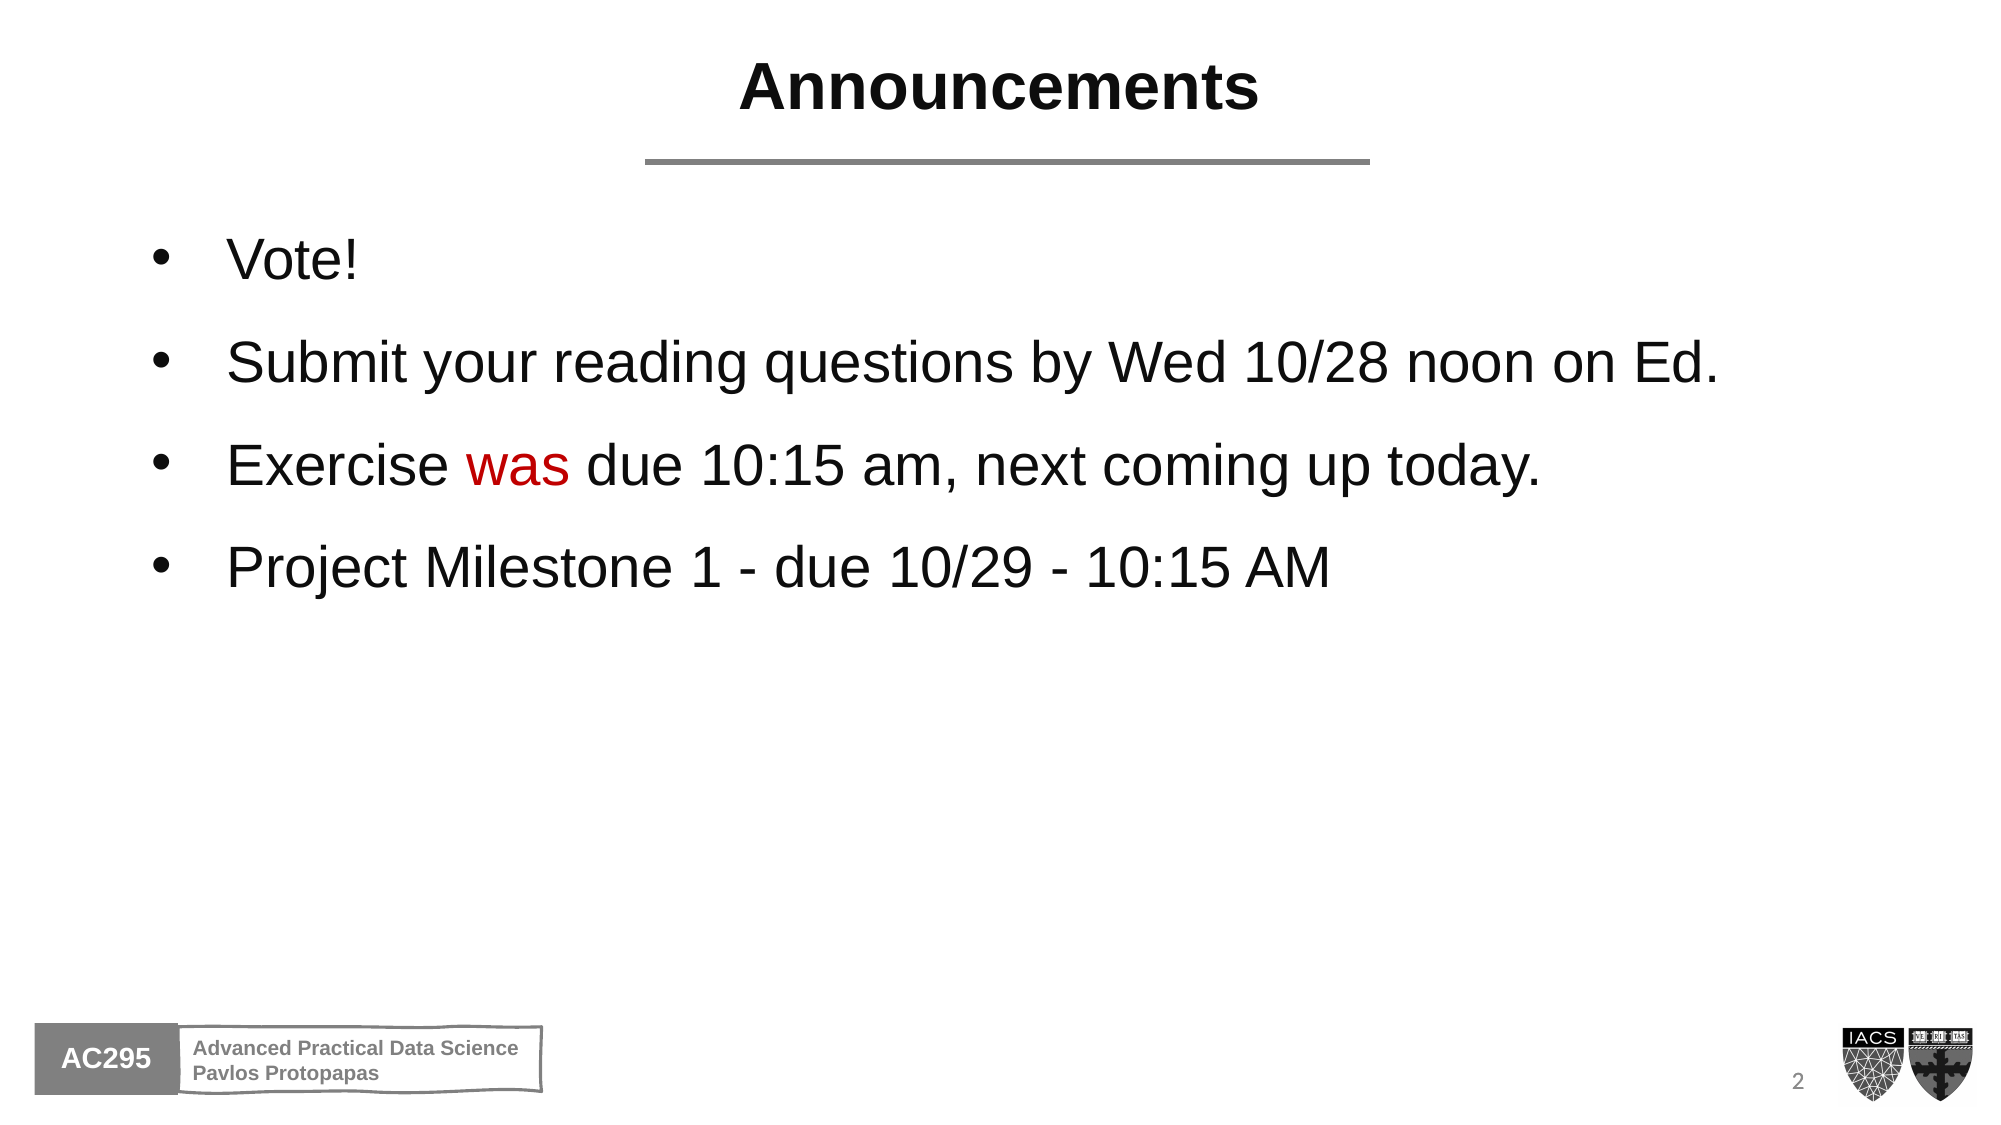

# Announcements
Vote!
Submit your reading questions by Wed 10/28 noon on Ed.
Exercise was due 10:15 am, next coming up today.
Project Milestone 1 - due 10/29 - 10:15 AM

2